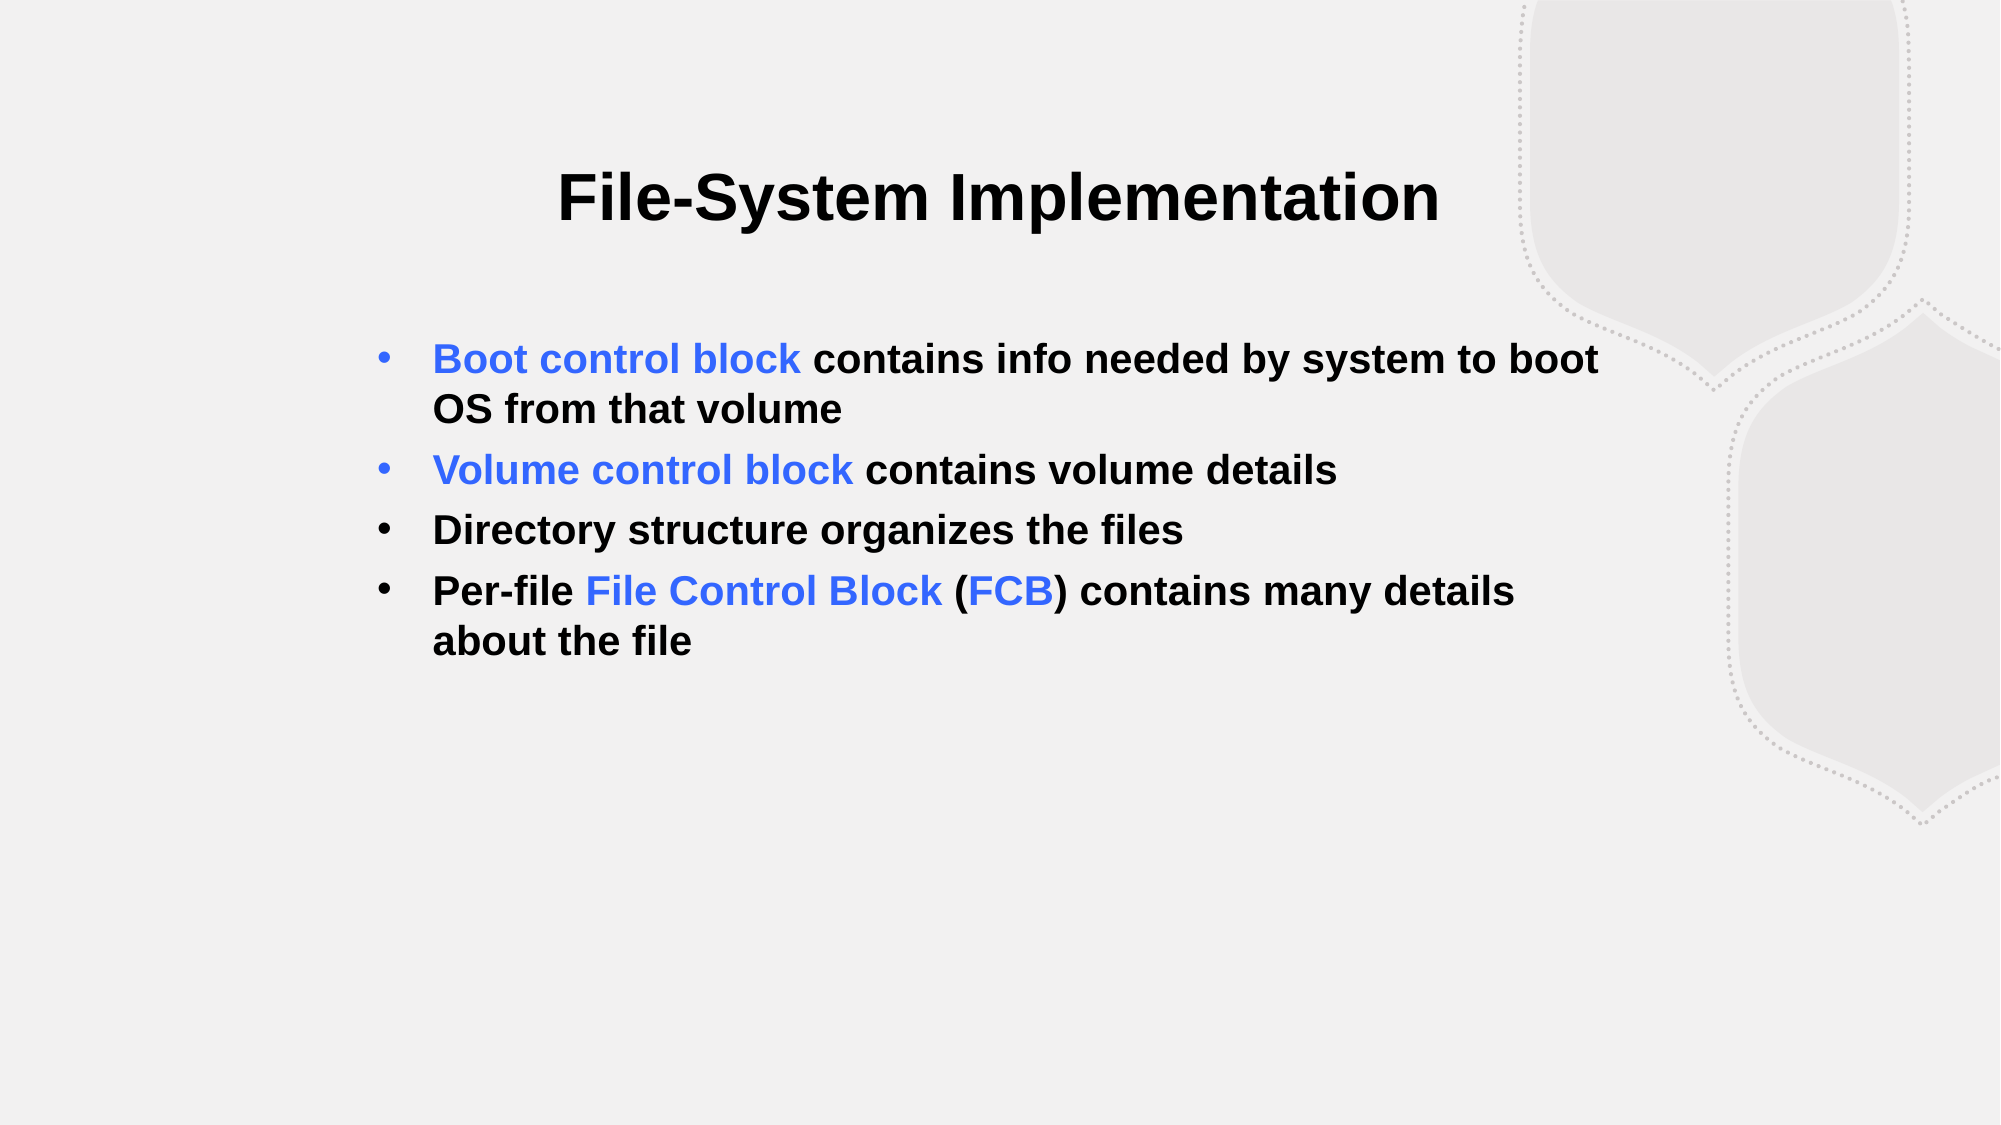

File-System Implementation
Boot control block contains info needed by system to boot OS from that volume
Volume control block contains volume details
Directory structure organizes the files
Per-file File Control Block (FCB) contains many details about the file